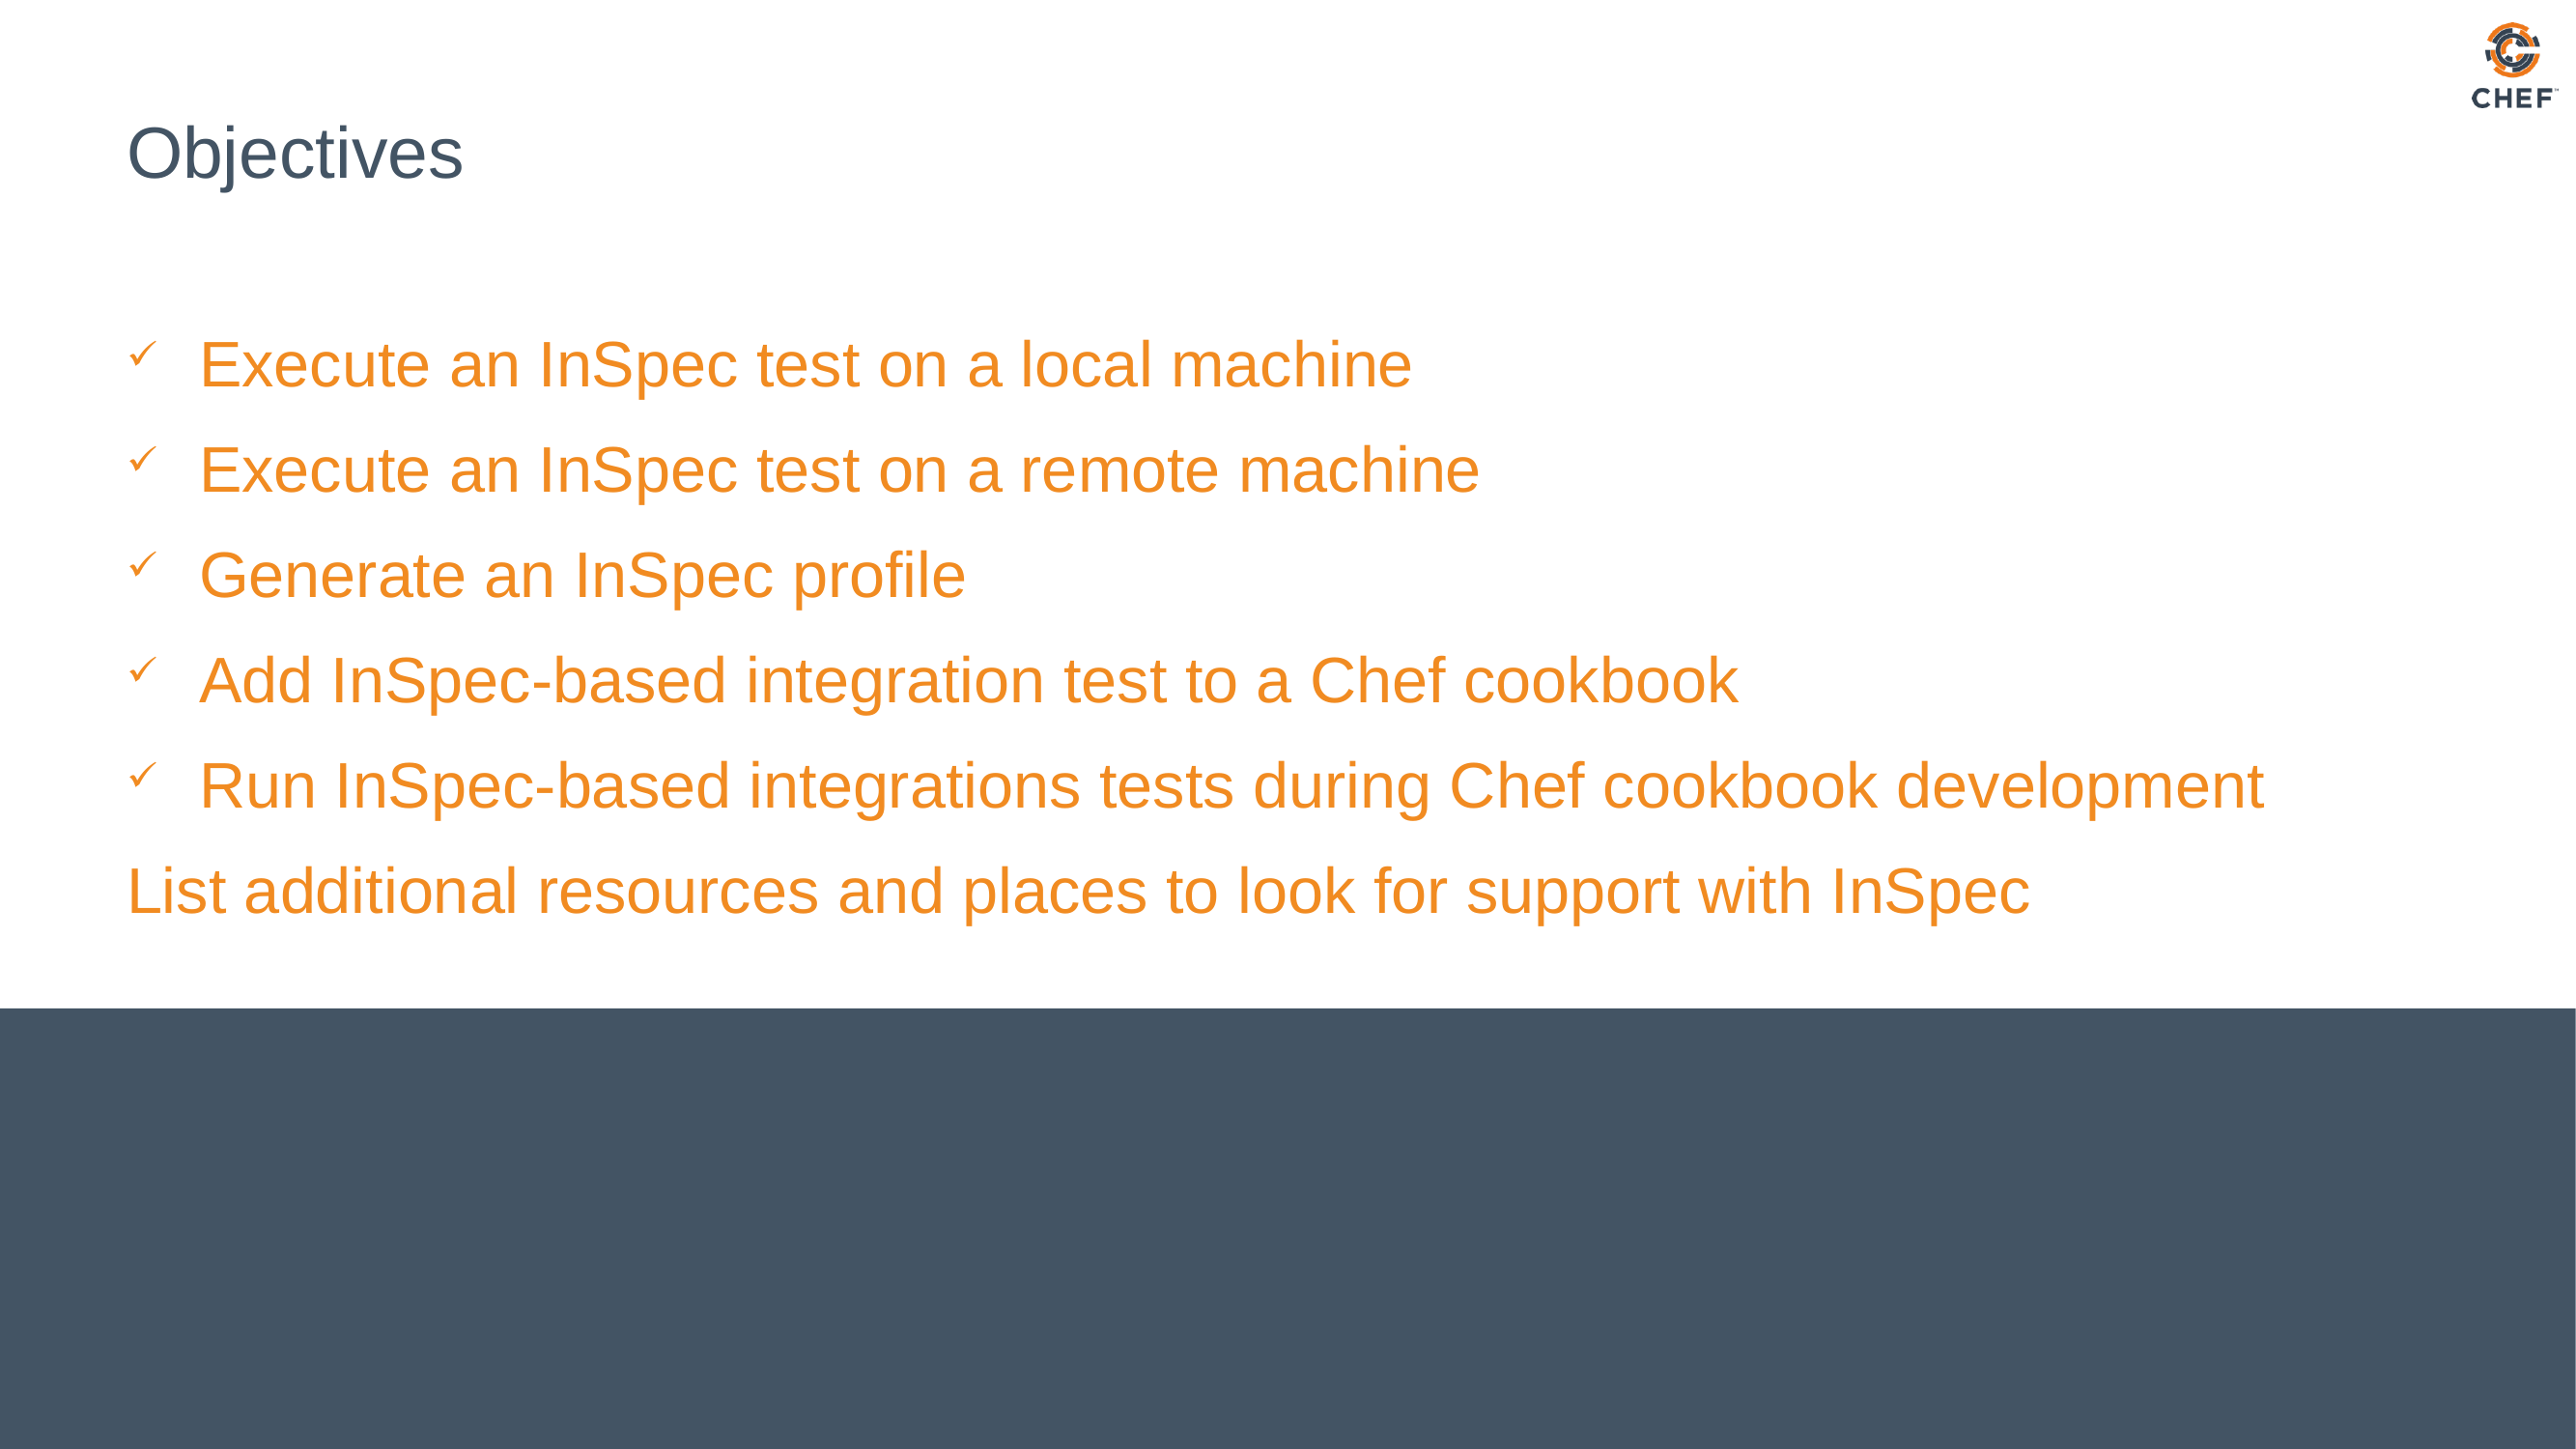

# Objectives
Execute an InSpec test on a local machine
Execute an InSpec test on a remote machine
Generate an InSpec profile
Add InSpec-based integration test to a Chef cookbook
Run InSpec-based integrations tests during Chef cookbook development
List additional resources and places to look for support with InSpec